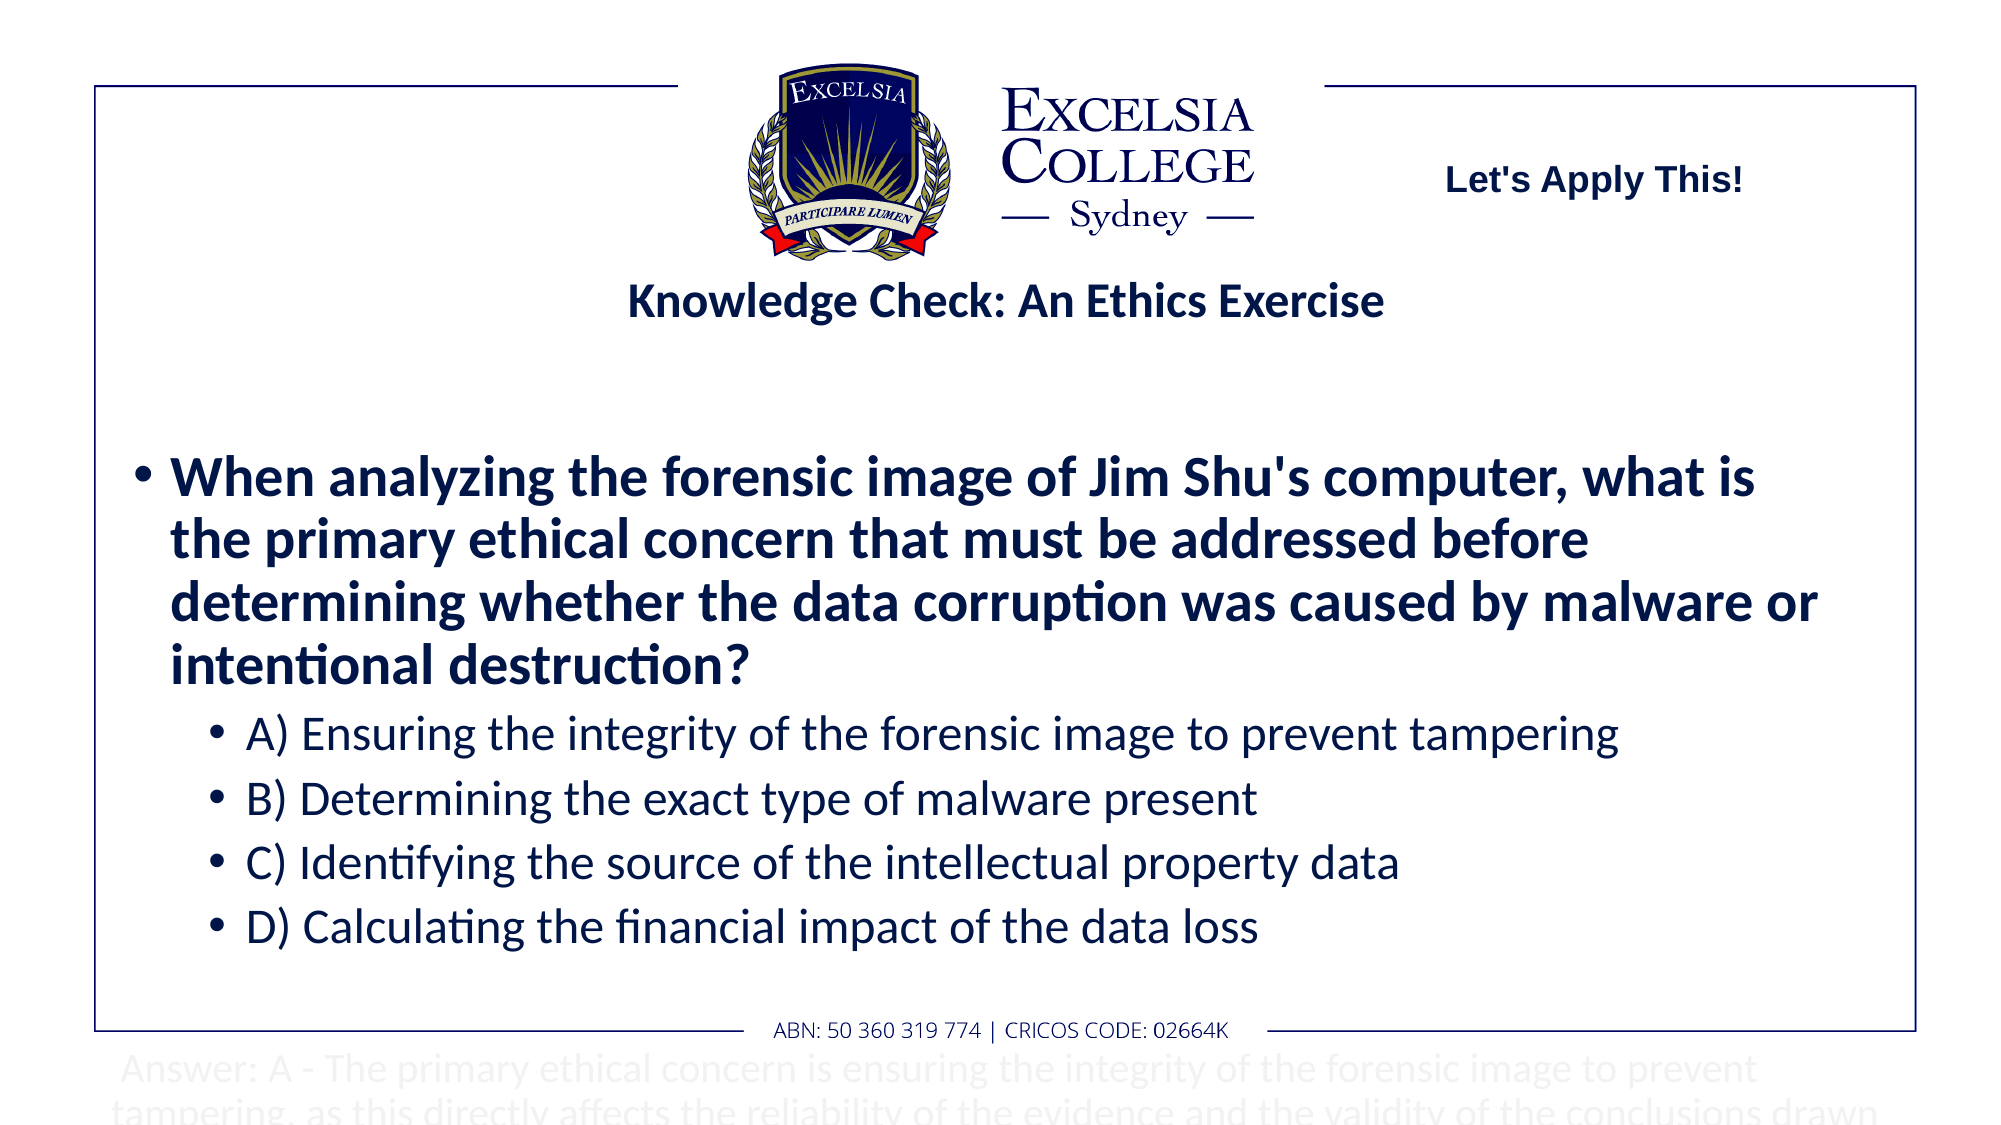

Let's Apply This!
# Knowledge Check: An Ethics Exercise

When analyzing the forensic image of Jim Shu's computer, what is the primary ethical concern that must be addressed before determining whether the data corruption was caused by malware or intentional destruction?
A) Ensuring the integrity of the forensic image to prevent tampering
B) Determining the exact type of malware present
C) Identifying the source of the intellectual property data
D) Calculating the financial impact of the data loss

 Answer: A - The primary ethical concern is ensuring the integrity of the forensic image to prevent tampering, as this directly affects the reliability of the evidence and the validity of the conclusions drawn about the data corruption.